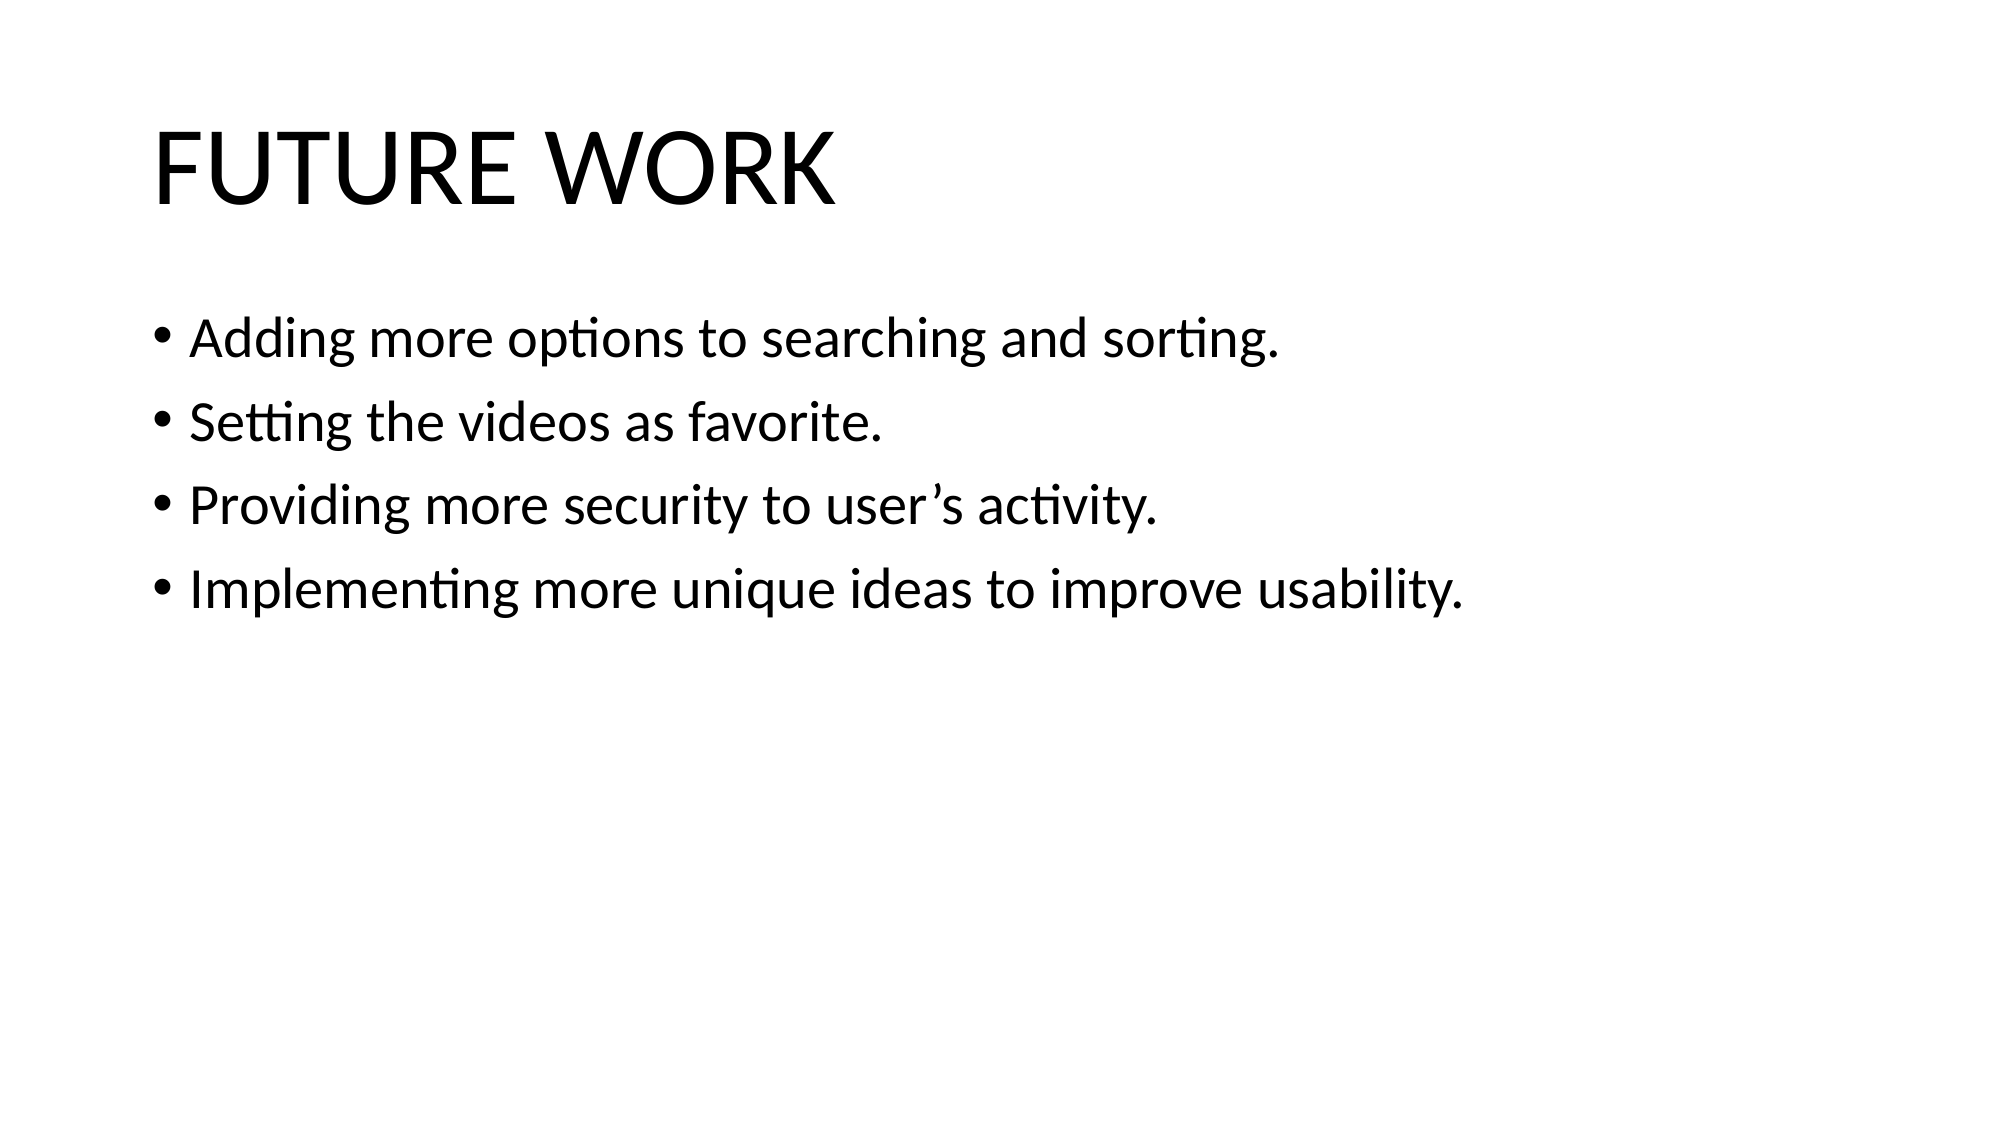

# FUTURE WORK
Adding more options to searching and sorting.
Setting the videos as favorite.
Providing more security to user’s activity.
Implementing more unique ideas to improve usability.